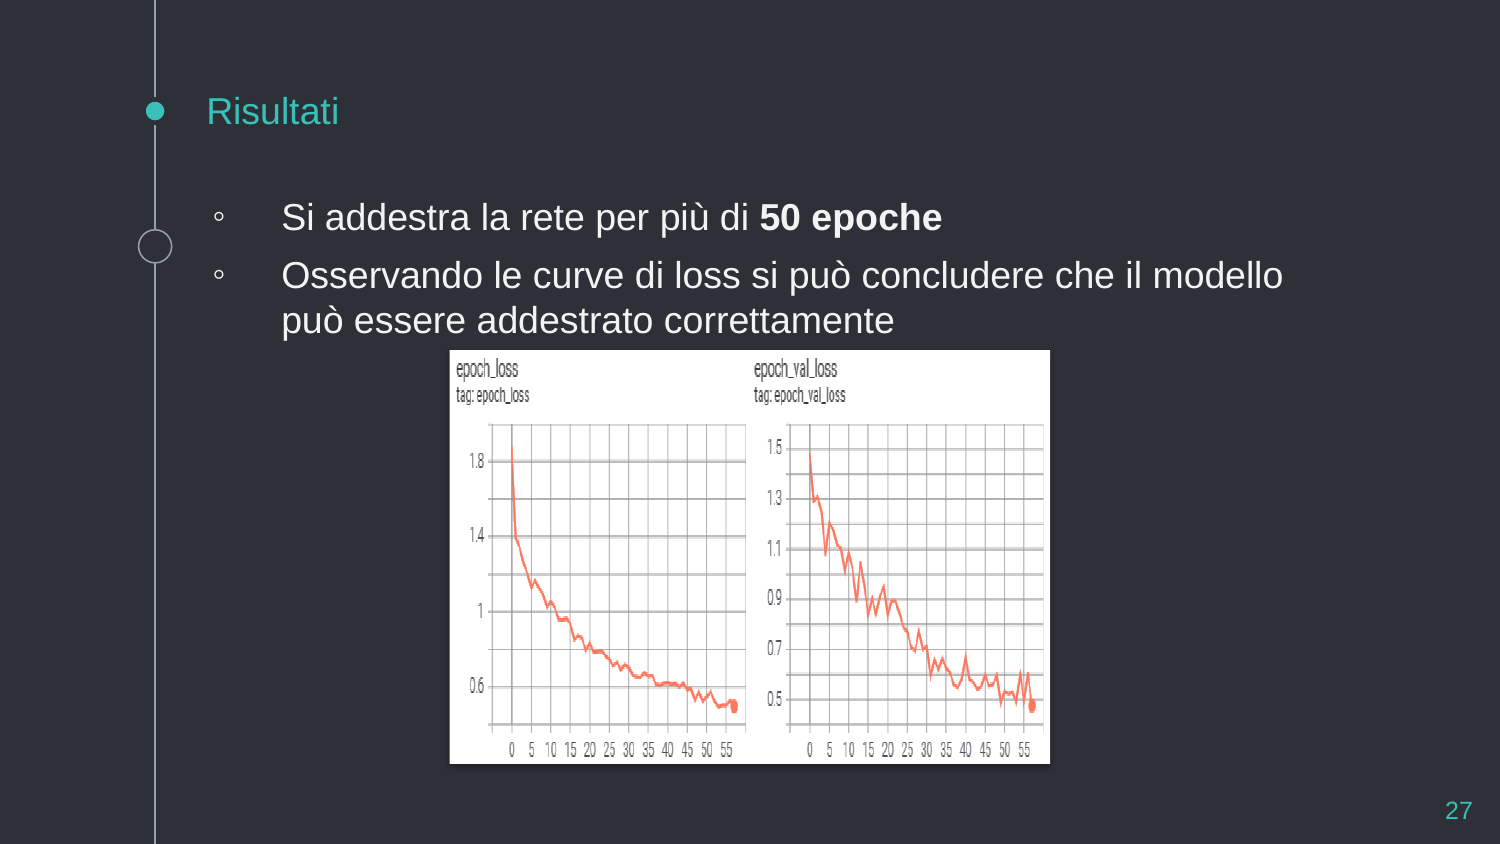

# Risultati
Si addestra la rete per più di 50 epoche
Osservando le curve di loss si può concludere che il modello può essere addestrato correttamente

27